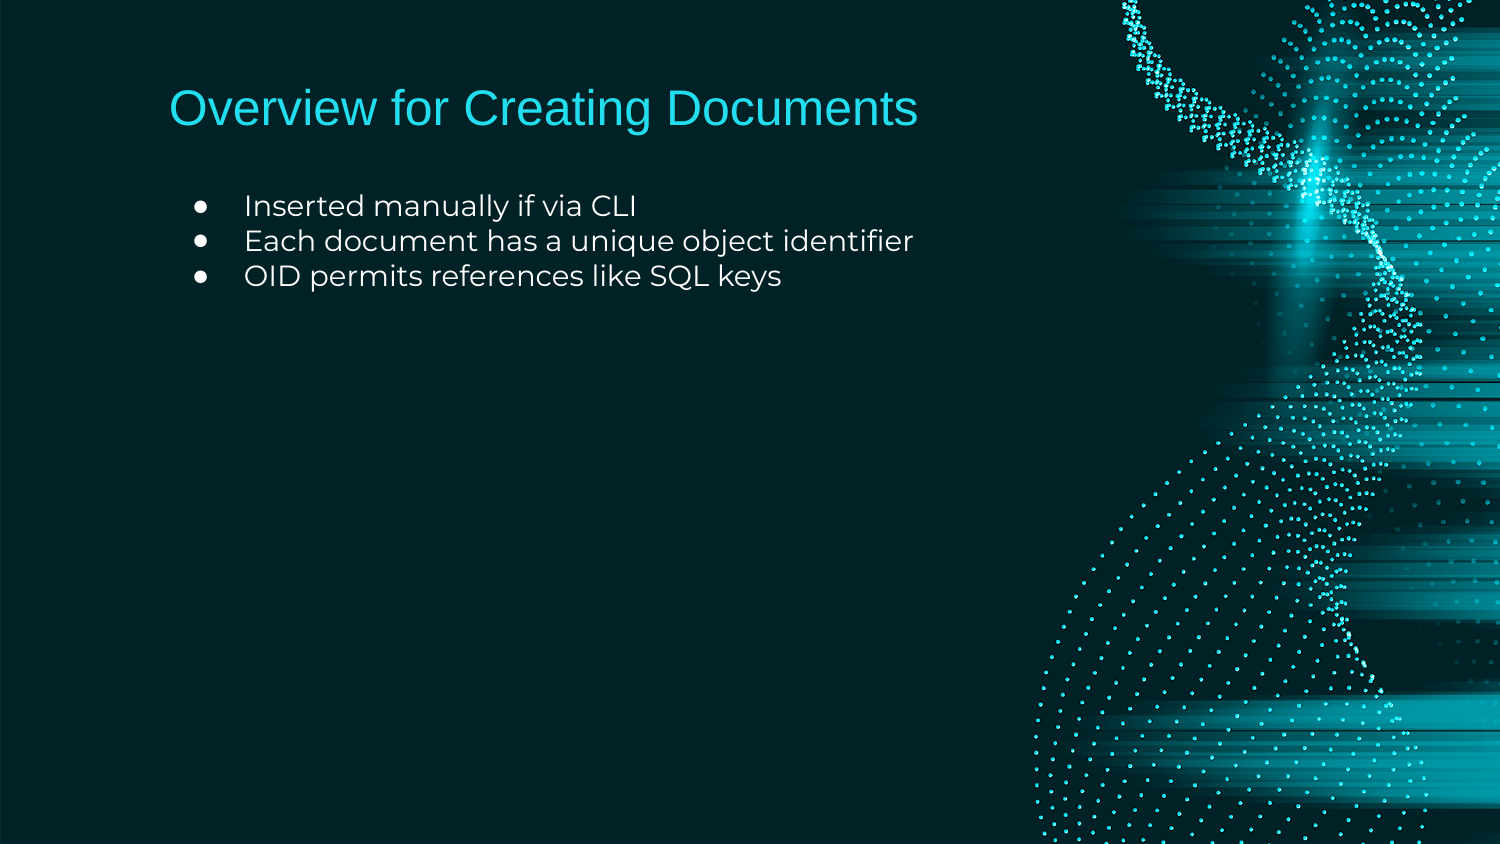

# Overview for Creating Documents
Inserted manually if via CLI
Each document has a unique object identifier
OID permits references like SQL keys